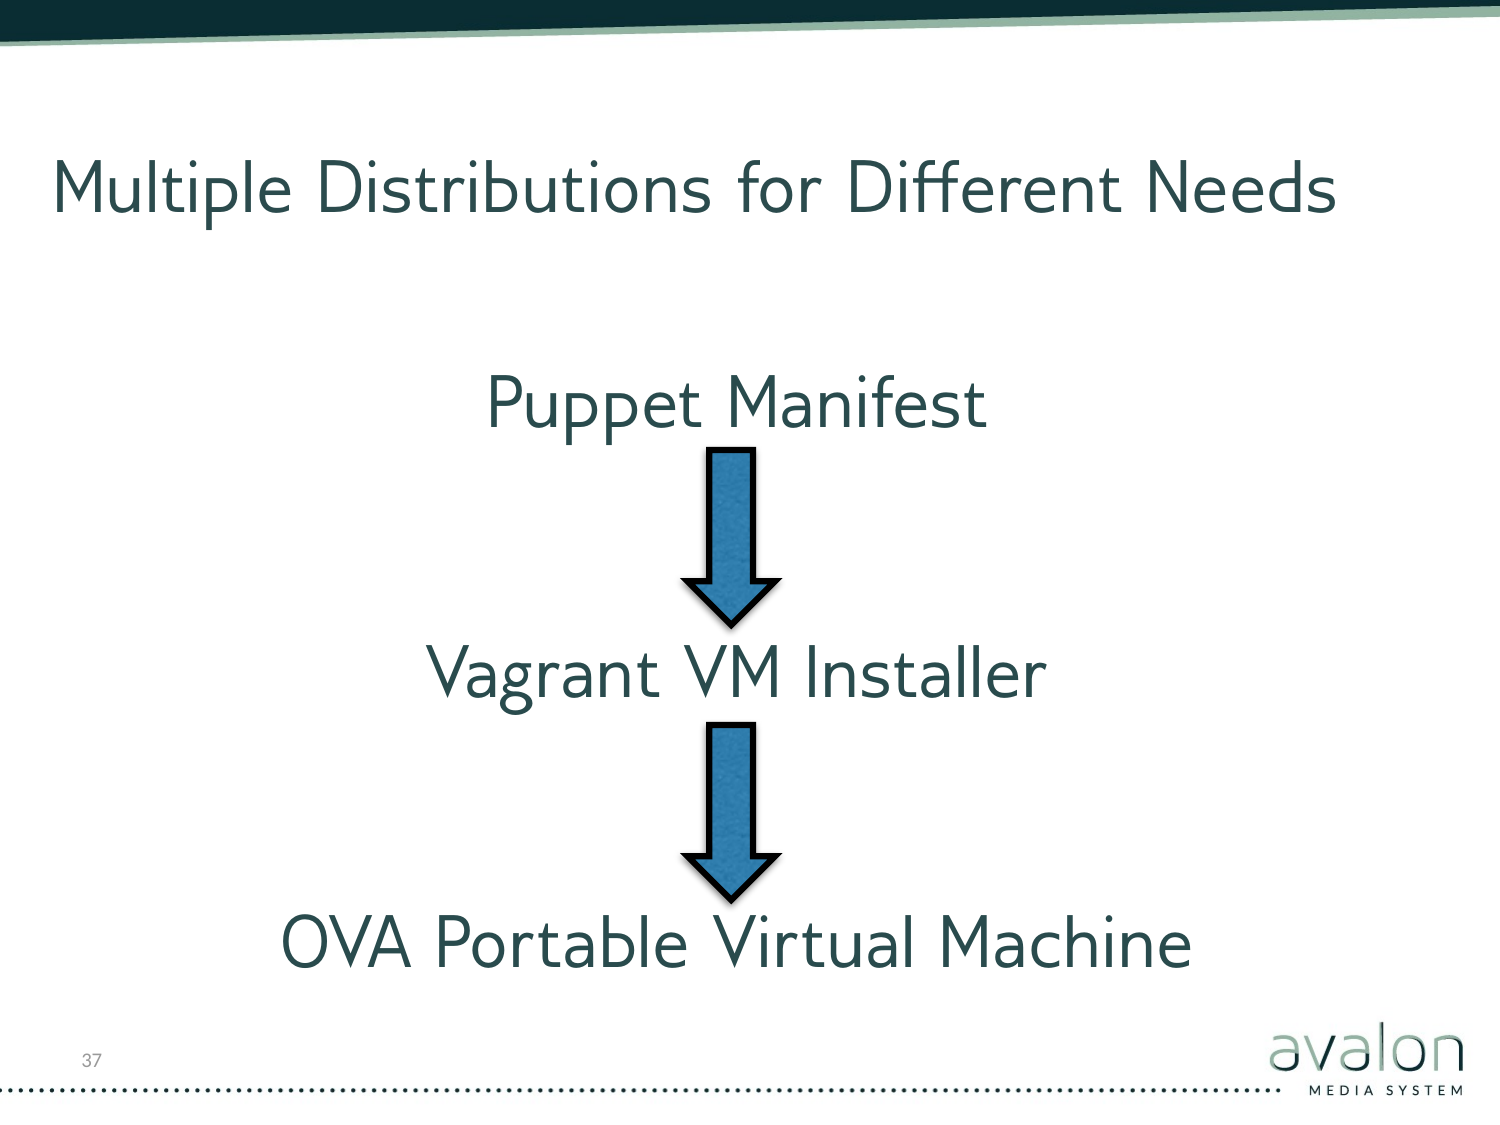

Multiple Distributions for Different Needs
Puppet Manifest

Vagrant VM Installer

OVA Portable Virtual Machine

37